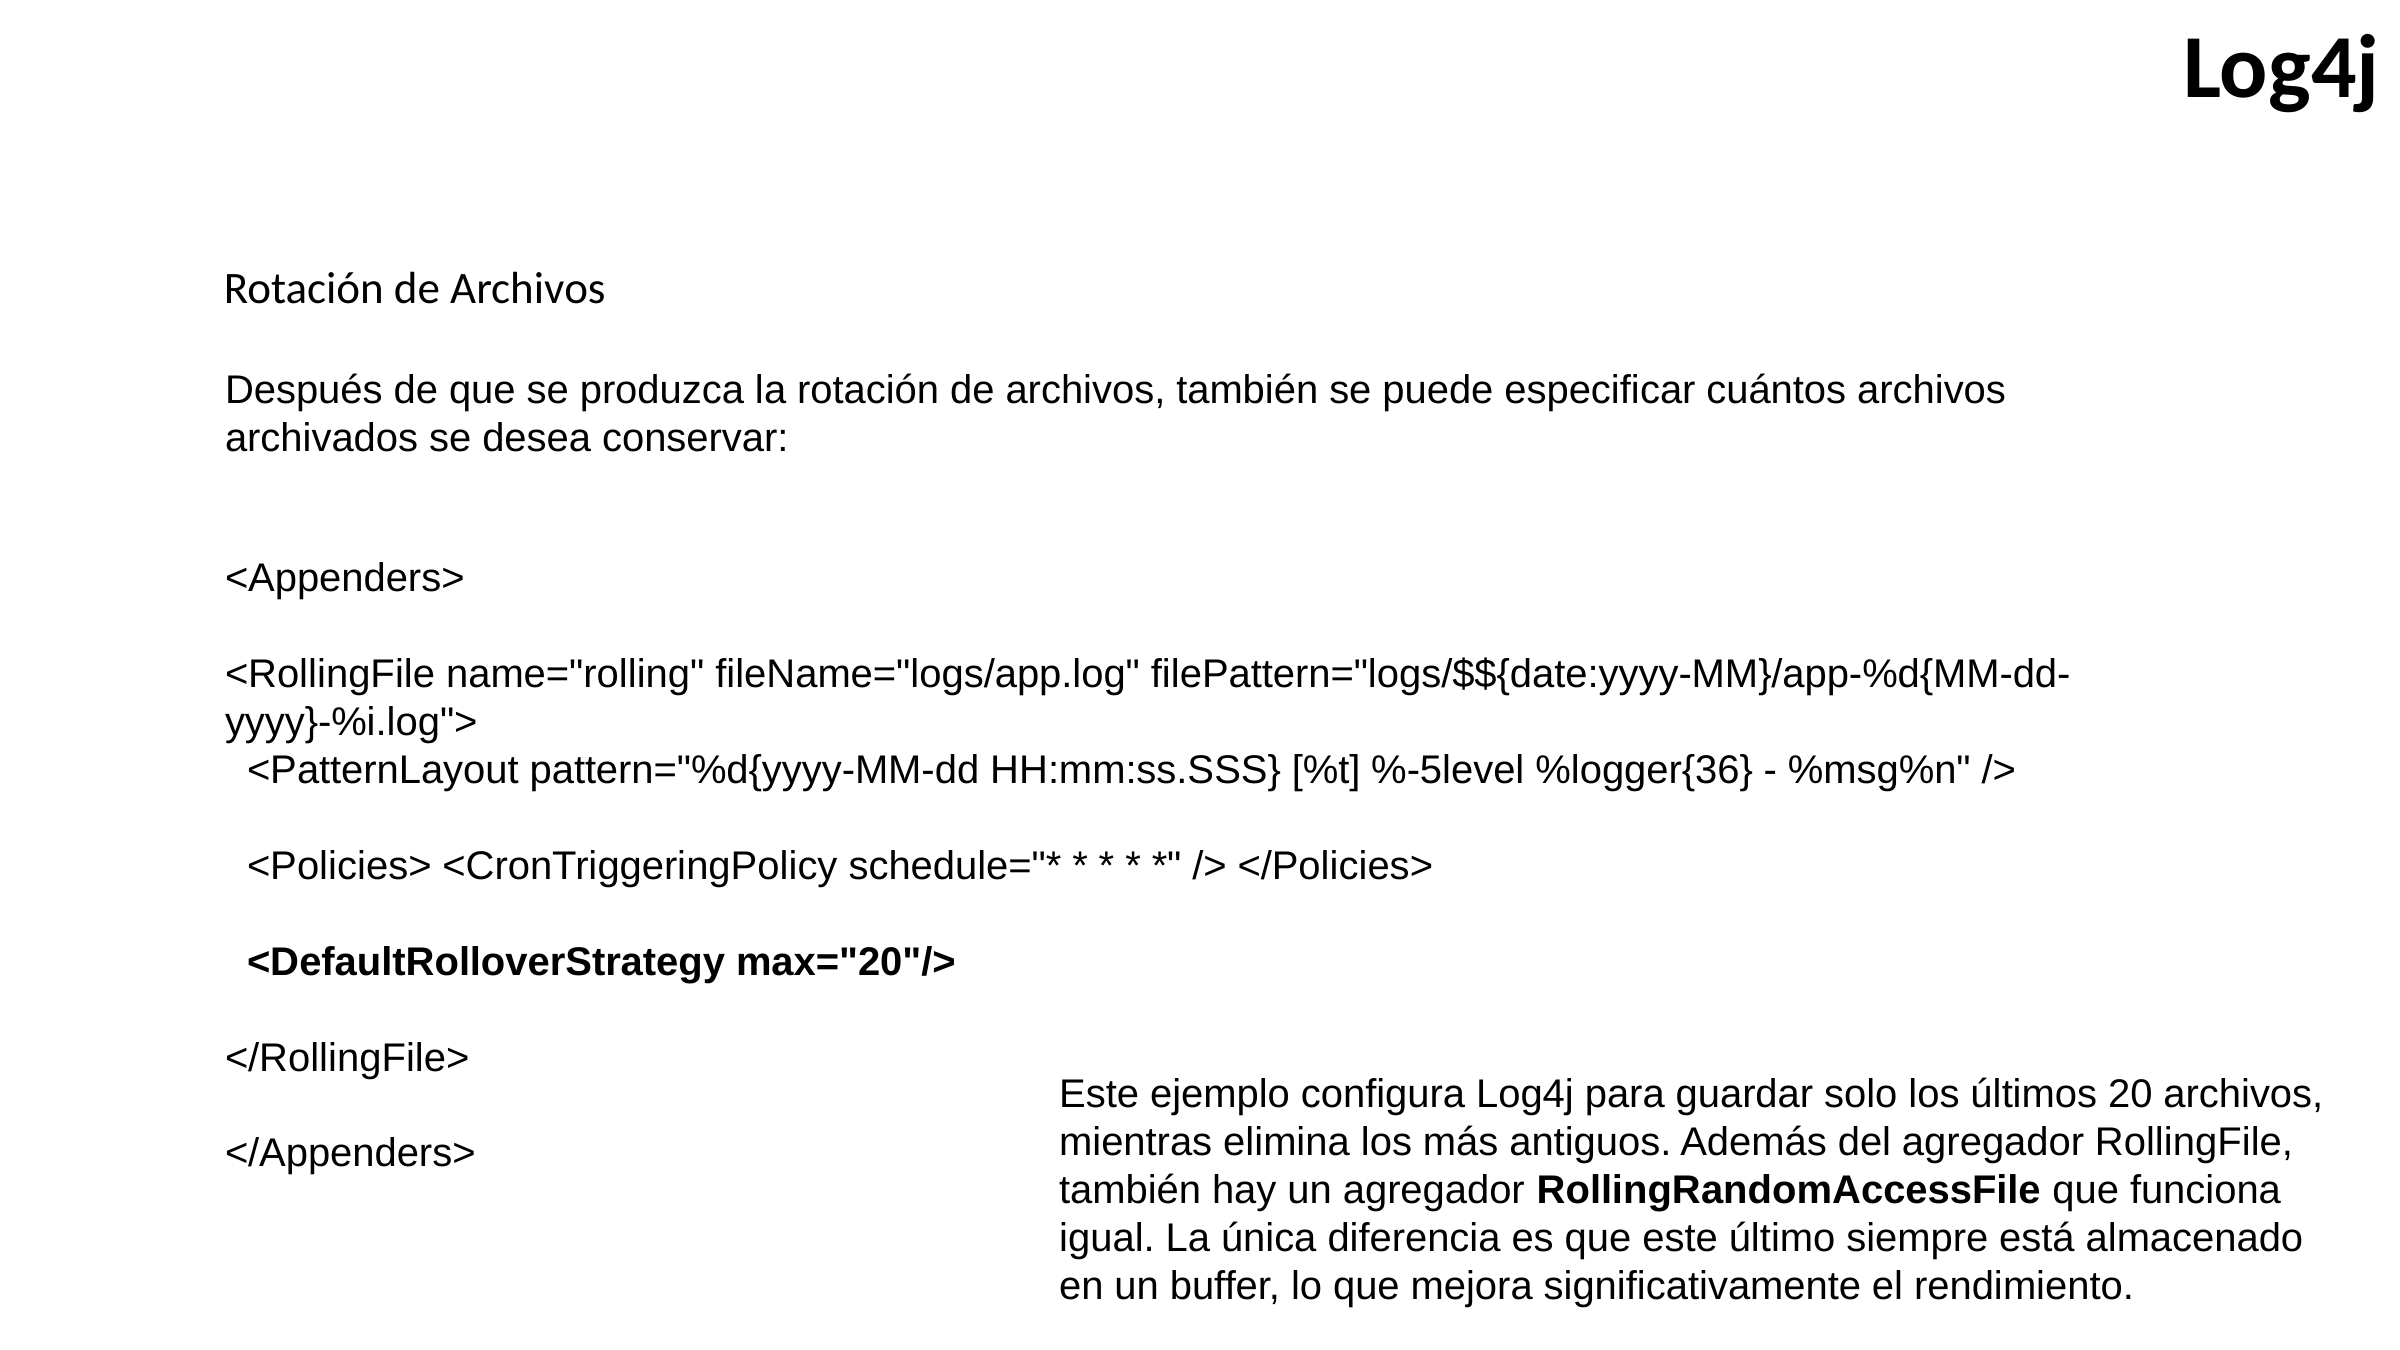

Log4j
Rotación de Archivos
Después de que se produzca la rotación de archivos, también se puede especificar cuántos archivos archivados se desea conservar:
<Appenders>

<RollingFile name="rolling" fileName="logs/app.log" filePattern="logs/$${date:yyyy-MM}/app-%d{MM-dd-yyyy}-%i.log">
  <PatternLayout pattern="%d{yyyy-MM-dd HH:mm:ss.SSS} [%t] %-5level %logger{36} - %msg%n" />

  <Policies> <CronTriggeringPolicy schedule="* * * * *" /> </Policies>

  <DefaultRolloverStrategy max="20"/>

</RollingFile>

</Appenders>
Este ejemplo configura Log4j para guardar solo los últimos 20 archivos, mientras elimina los más antiguos. Además del agregador RollingFile, también hay un agregador RollingRandomAccessFile que funciona igual. La única diferencia es que este último siempre está almacenado en un buffer, lo que mejora significativamente el rendimiento.